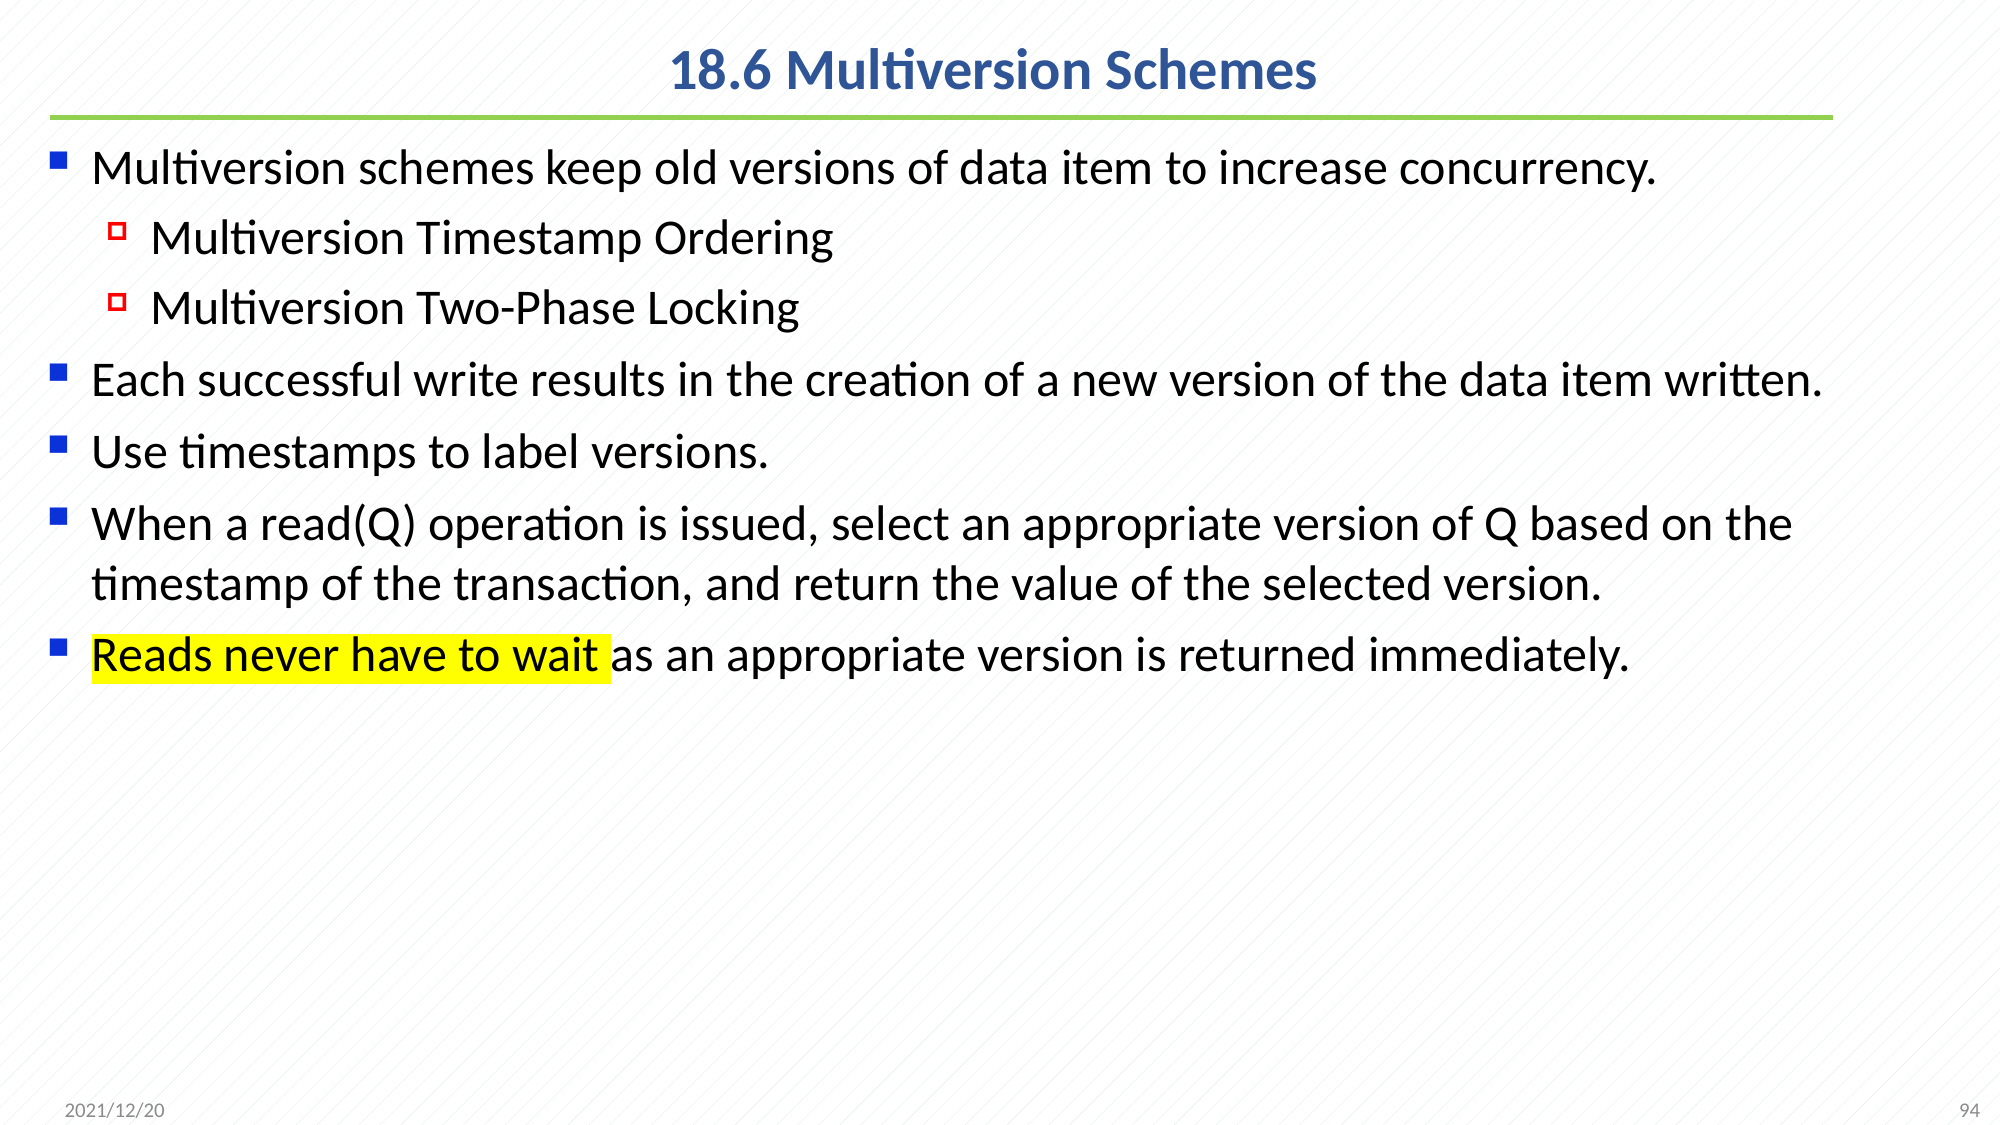

# 18.6 Multiversion Schemes
Multiversion schemes keep old versions of data item to increase concurrency.
Multiversion Timestamp Ordering
Multiversion Two-Phase Locking
Each successful write results in the creation of a new version of the data item written.
Use timestamps to label versions.
When a read(Q) operation is issued, select an appropriate version of Q based on the timestamp of the transaction, and return the value of the selected version.
Reads never have to wait as an appropriate version is returned immediately.

94
2021/12/20